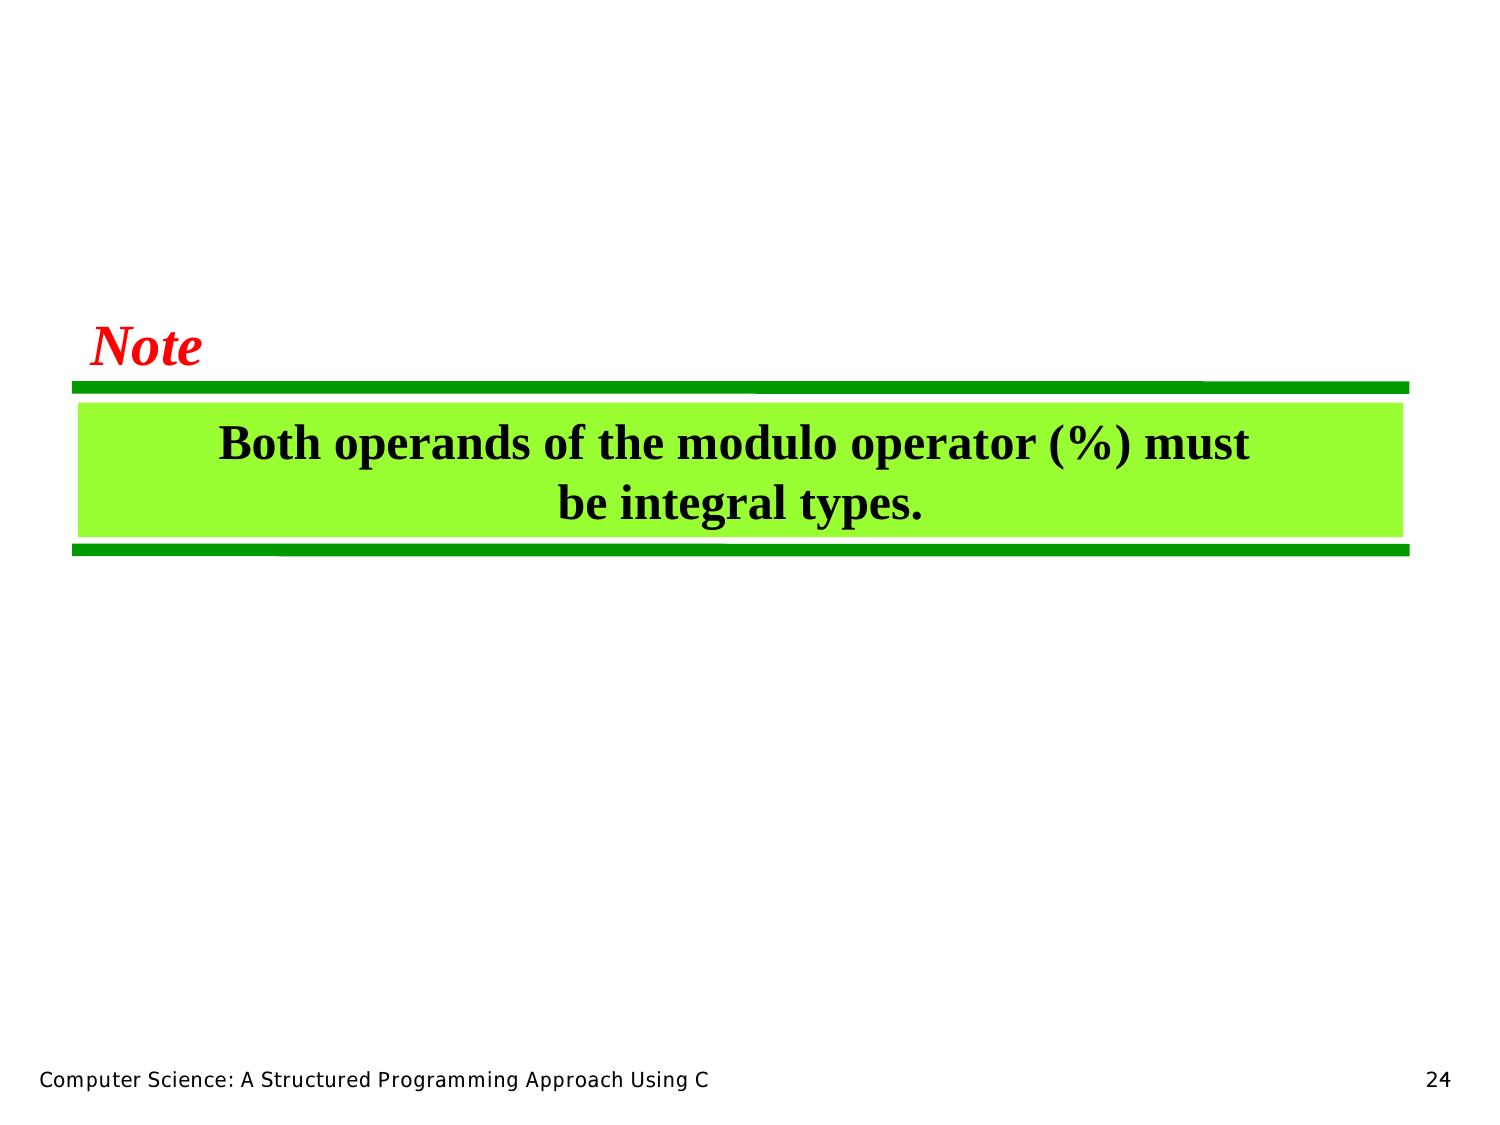

Note

Both operands of the modulo operator (%) must
be integral types.

Computer Science: A Structured Programming Approach Using C
24